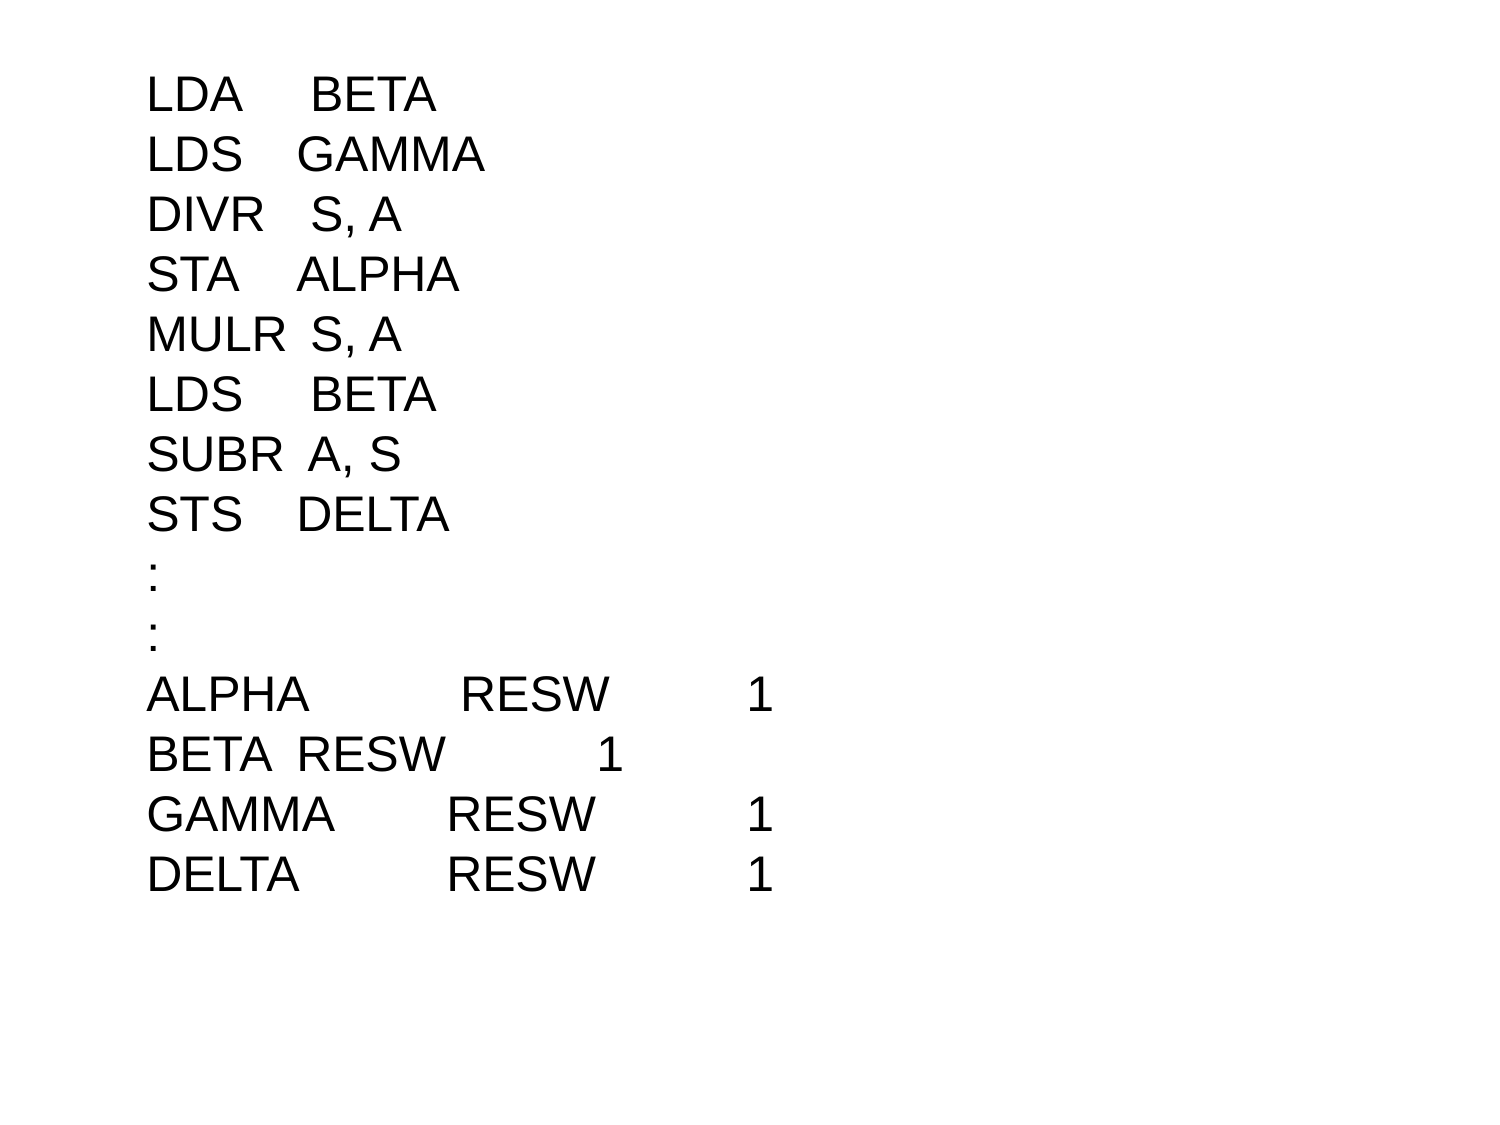

LDA	 BETA
LDS 	GAMMA
DIVR	 S, A
STA 	ALPHA
MULR	 S, A
LDS	 BETA
SUBR	 A, S
STS 	DELTA
:
:
ALPHA	 RESW	1
BETA 	RESW 	1
GAMMA 	RESW 	1
DELTA 	RESW 	1